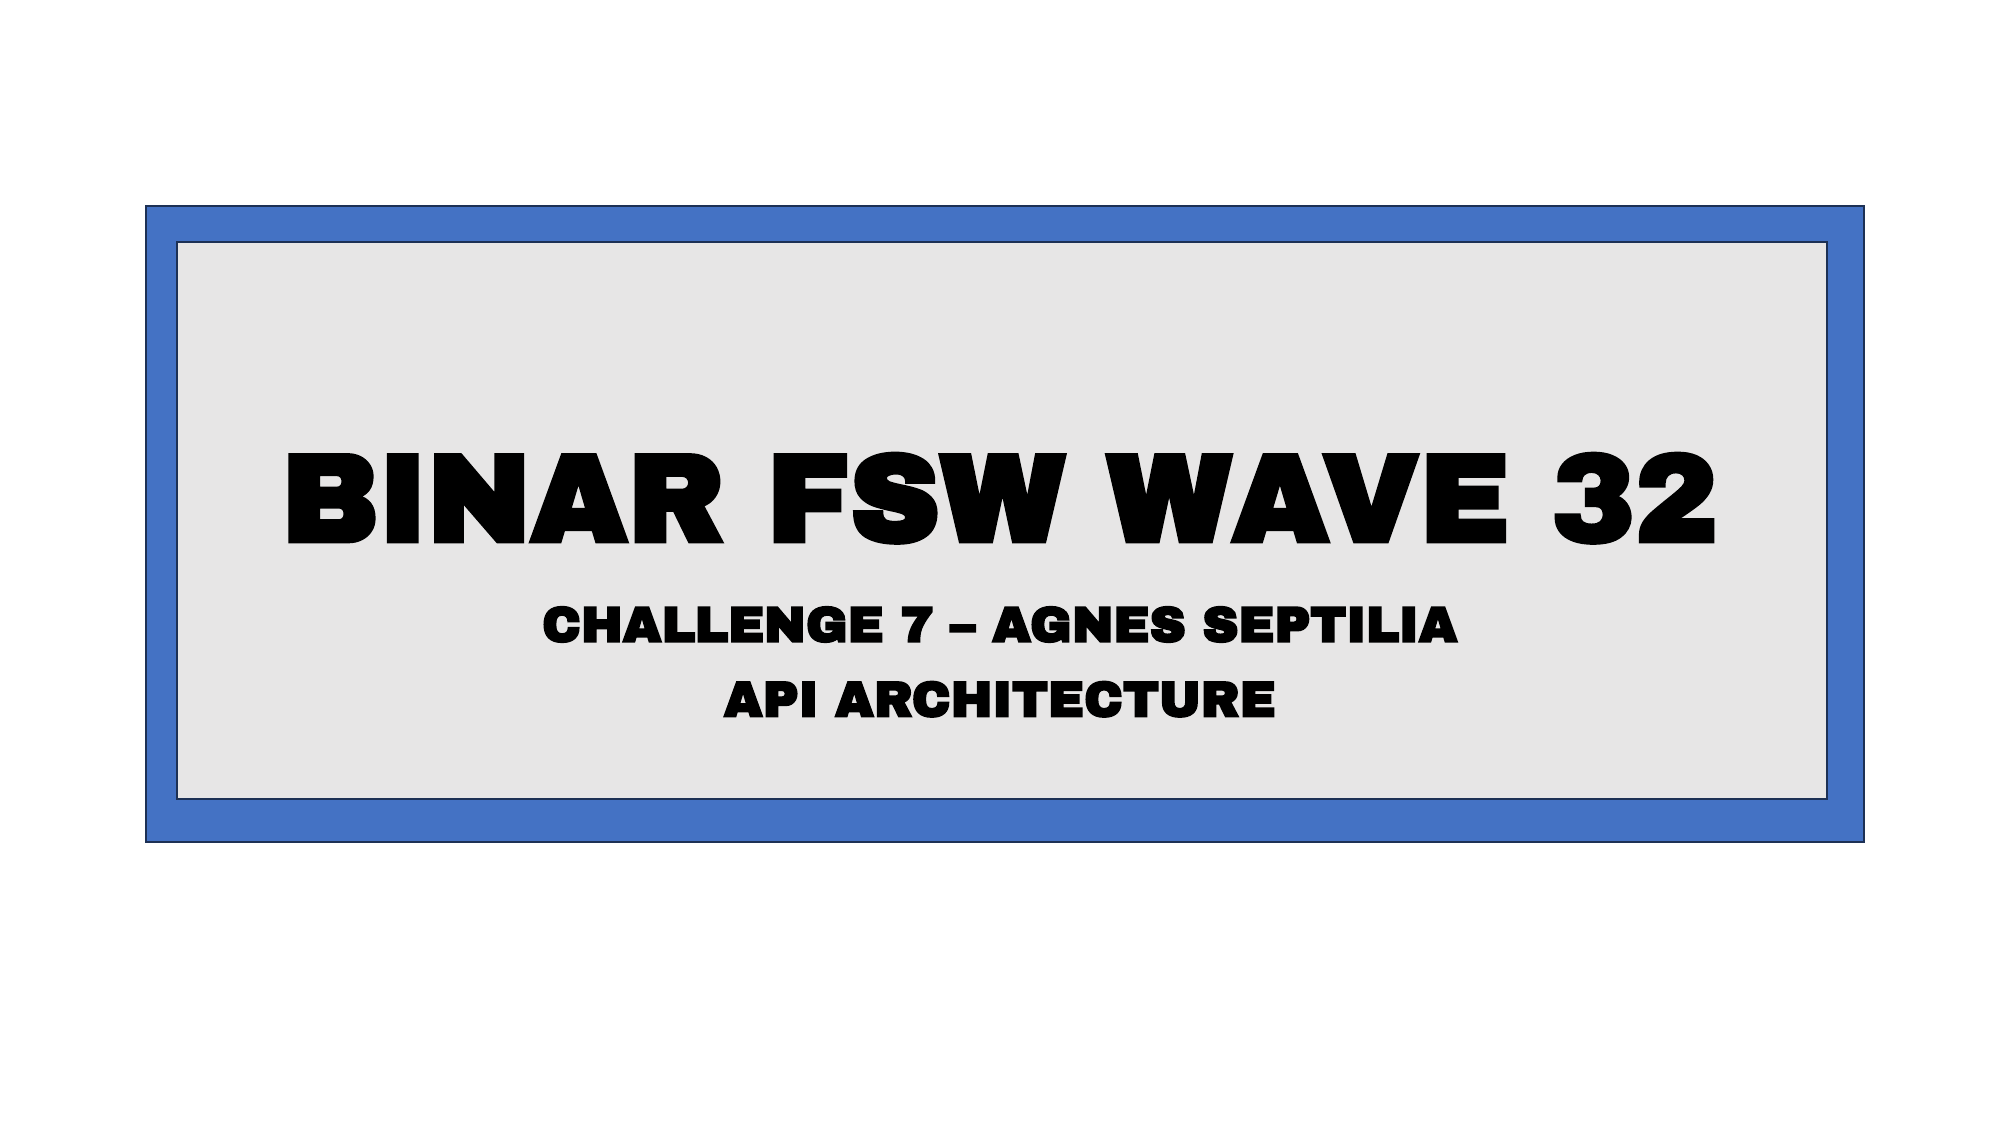

# BINAR FSW WAVE 32

CHALLENGE 7 – AGNES SEPTILIA
API ARCHITECTURE